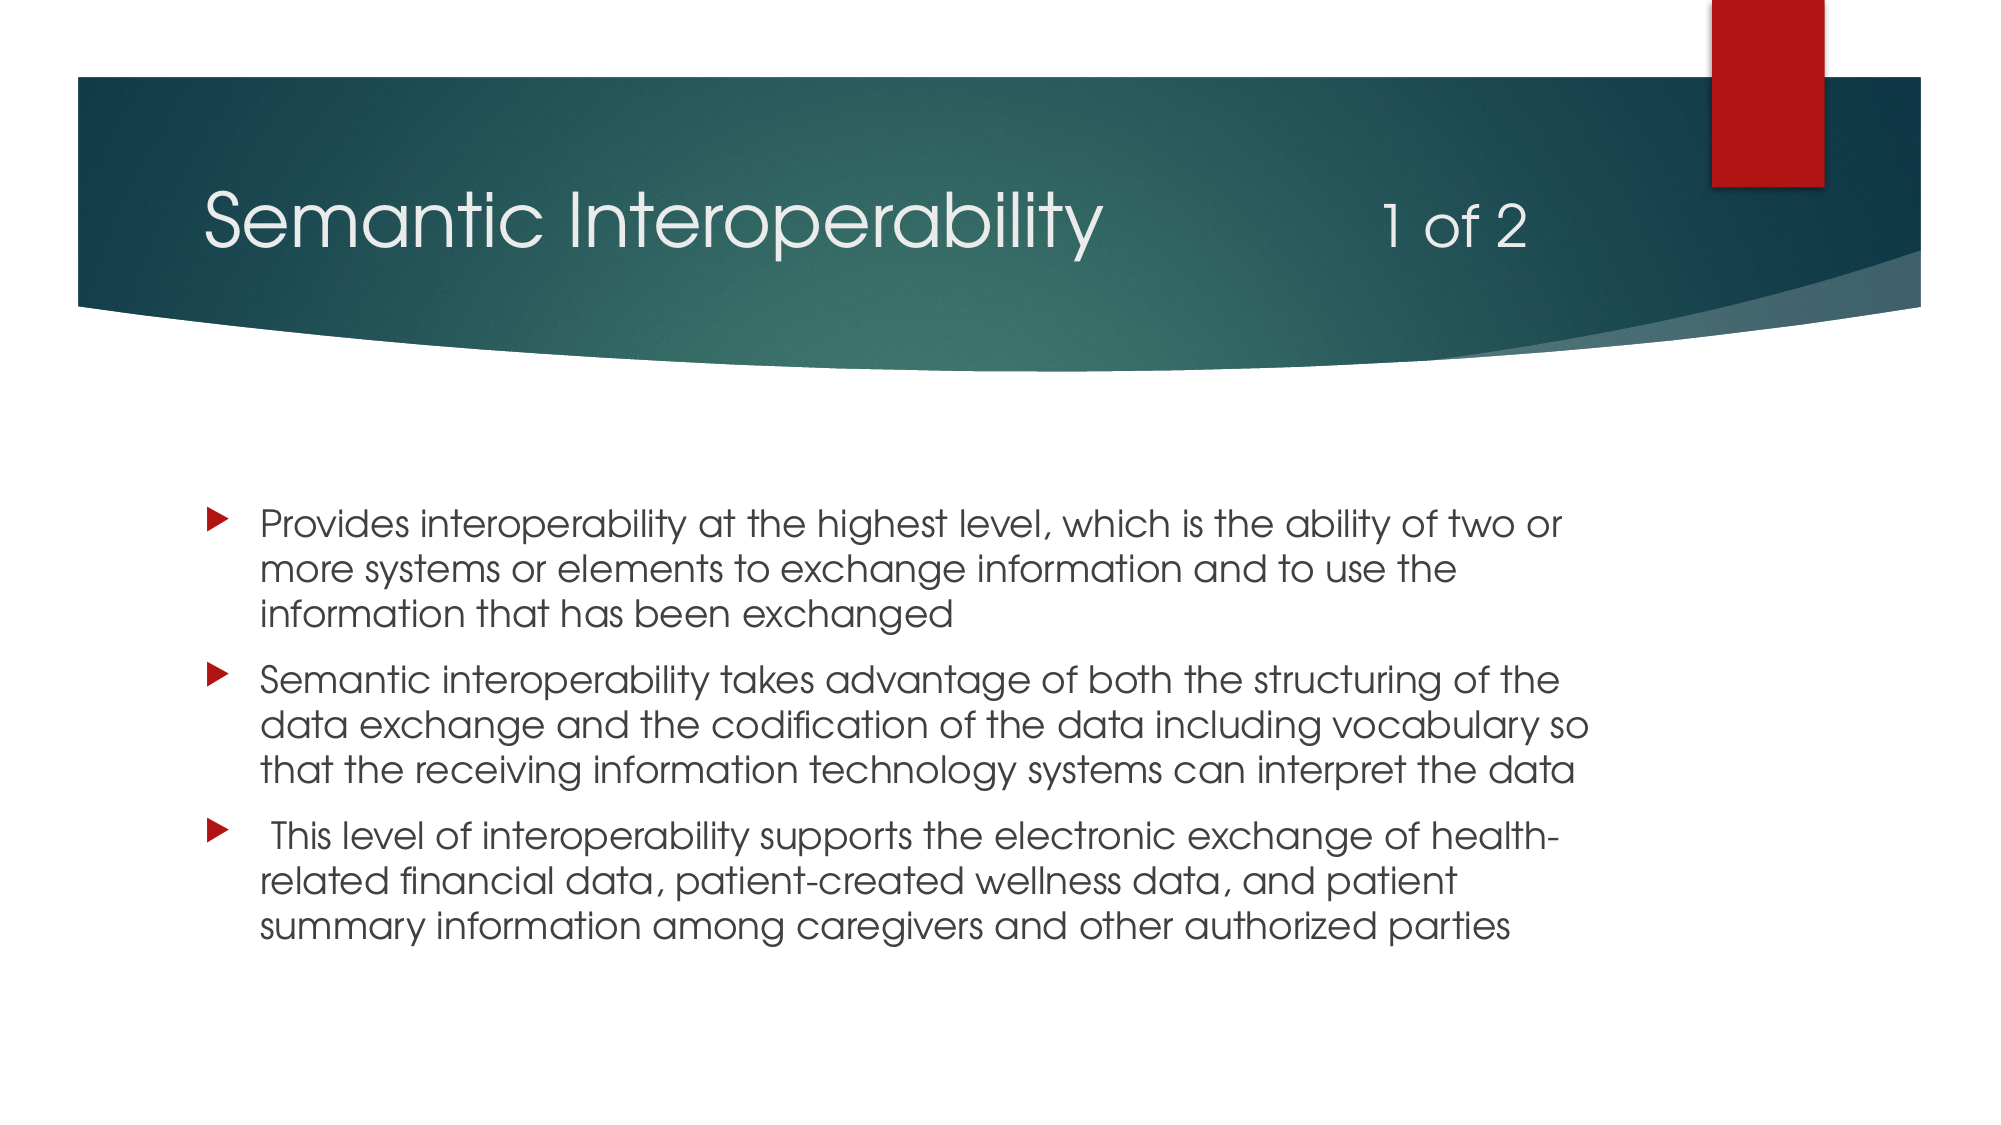

# Semantic Interoperability             1 of 2

Provides interoperability at the highest level, which is the ability of two or more systems or elements to exchange information and to use the information that has been exchanged
Semantic interoperability takes advantage of both the structuring of the data exchange and the codification of the data including vocabulary so that the receiving information technology systems can interpret the data
 This level of interoperability supports the electronic exchange of health-related financial data, patient-created wellness data, and patient summary information among caregivers and other authorized parties